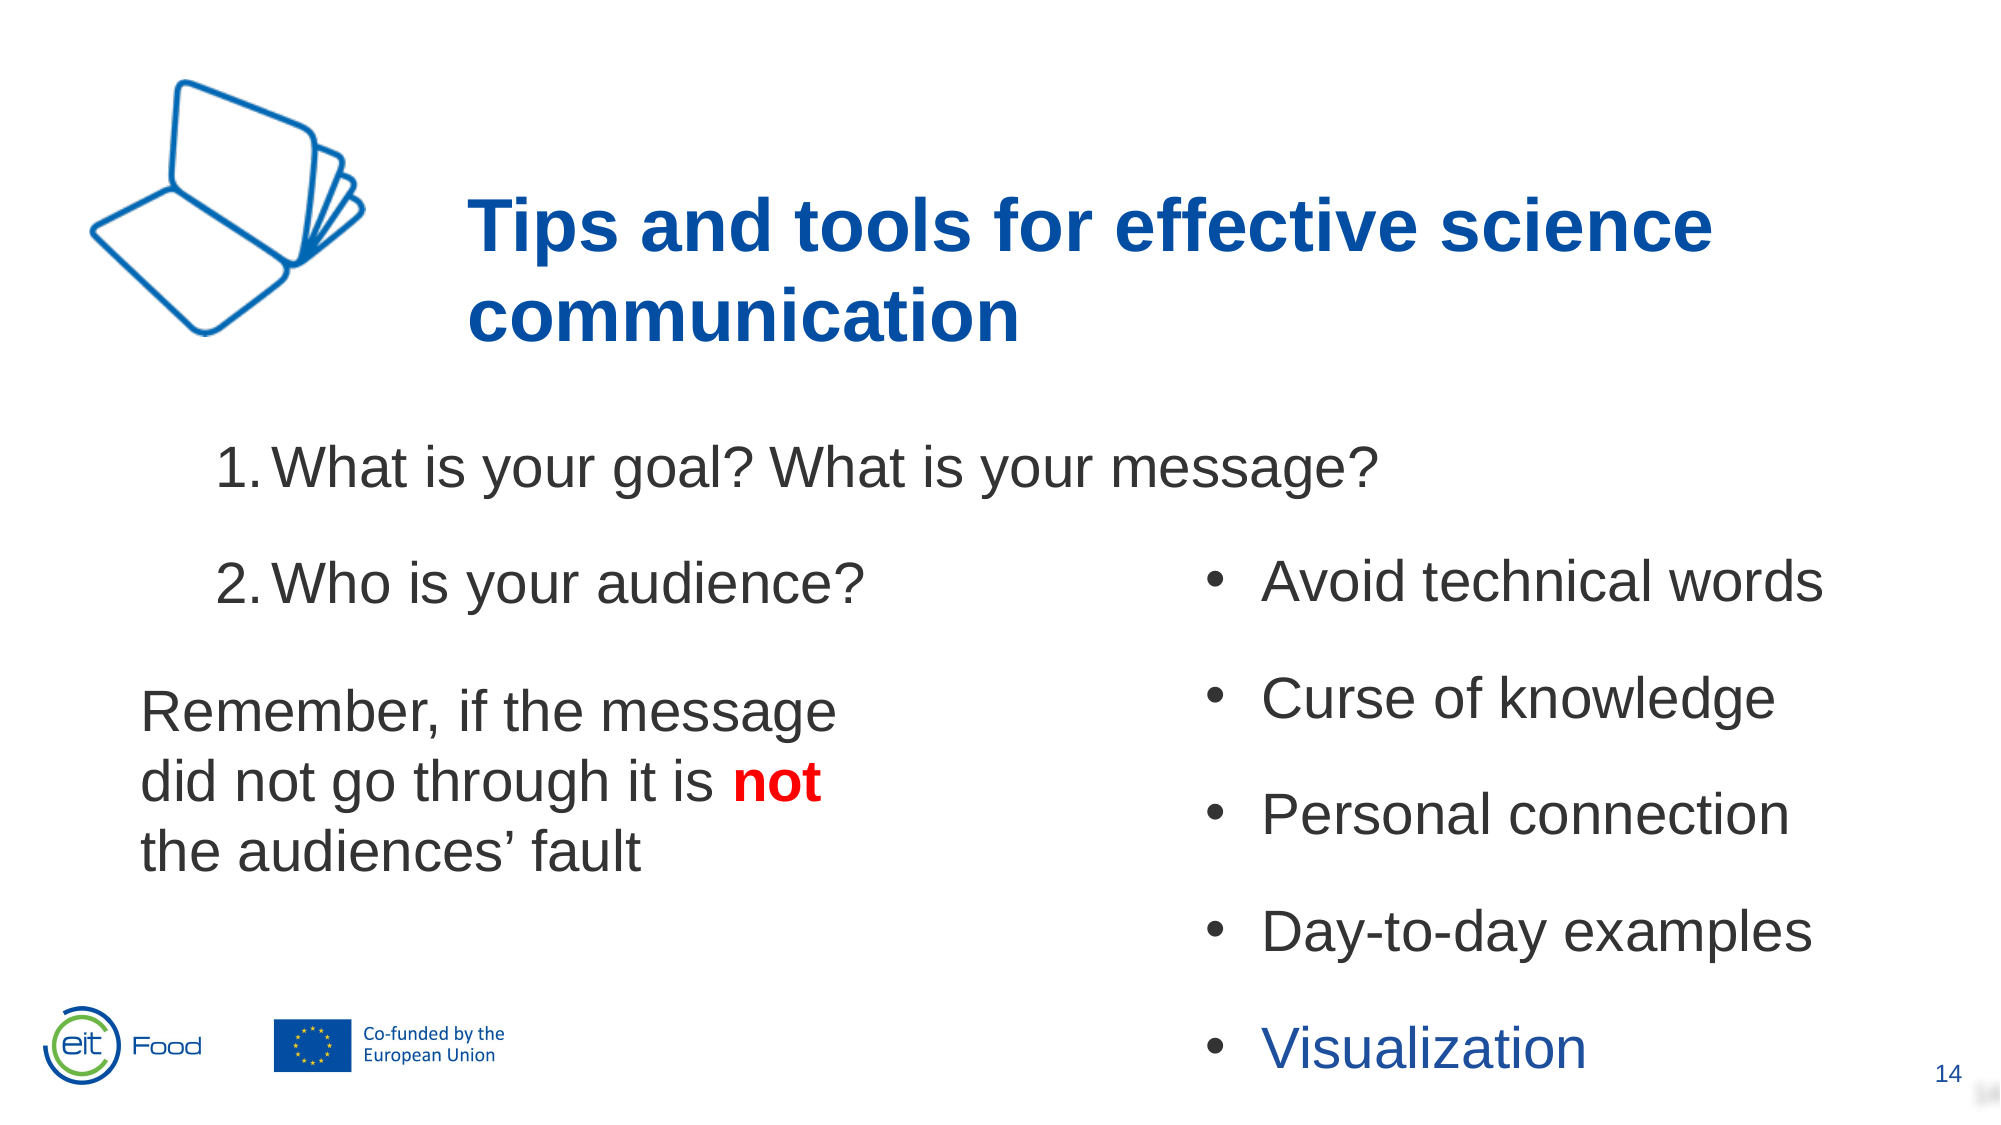

Tips and tools for effective science communication

What is your goal? What is your message?
Who is your audience?
Avoid technical words
Curse of knowledge
Personal connection
Day-to-day examples
Visualization

Remember, if the message did not go through it is not the audiences’ fault
14